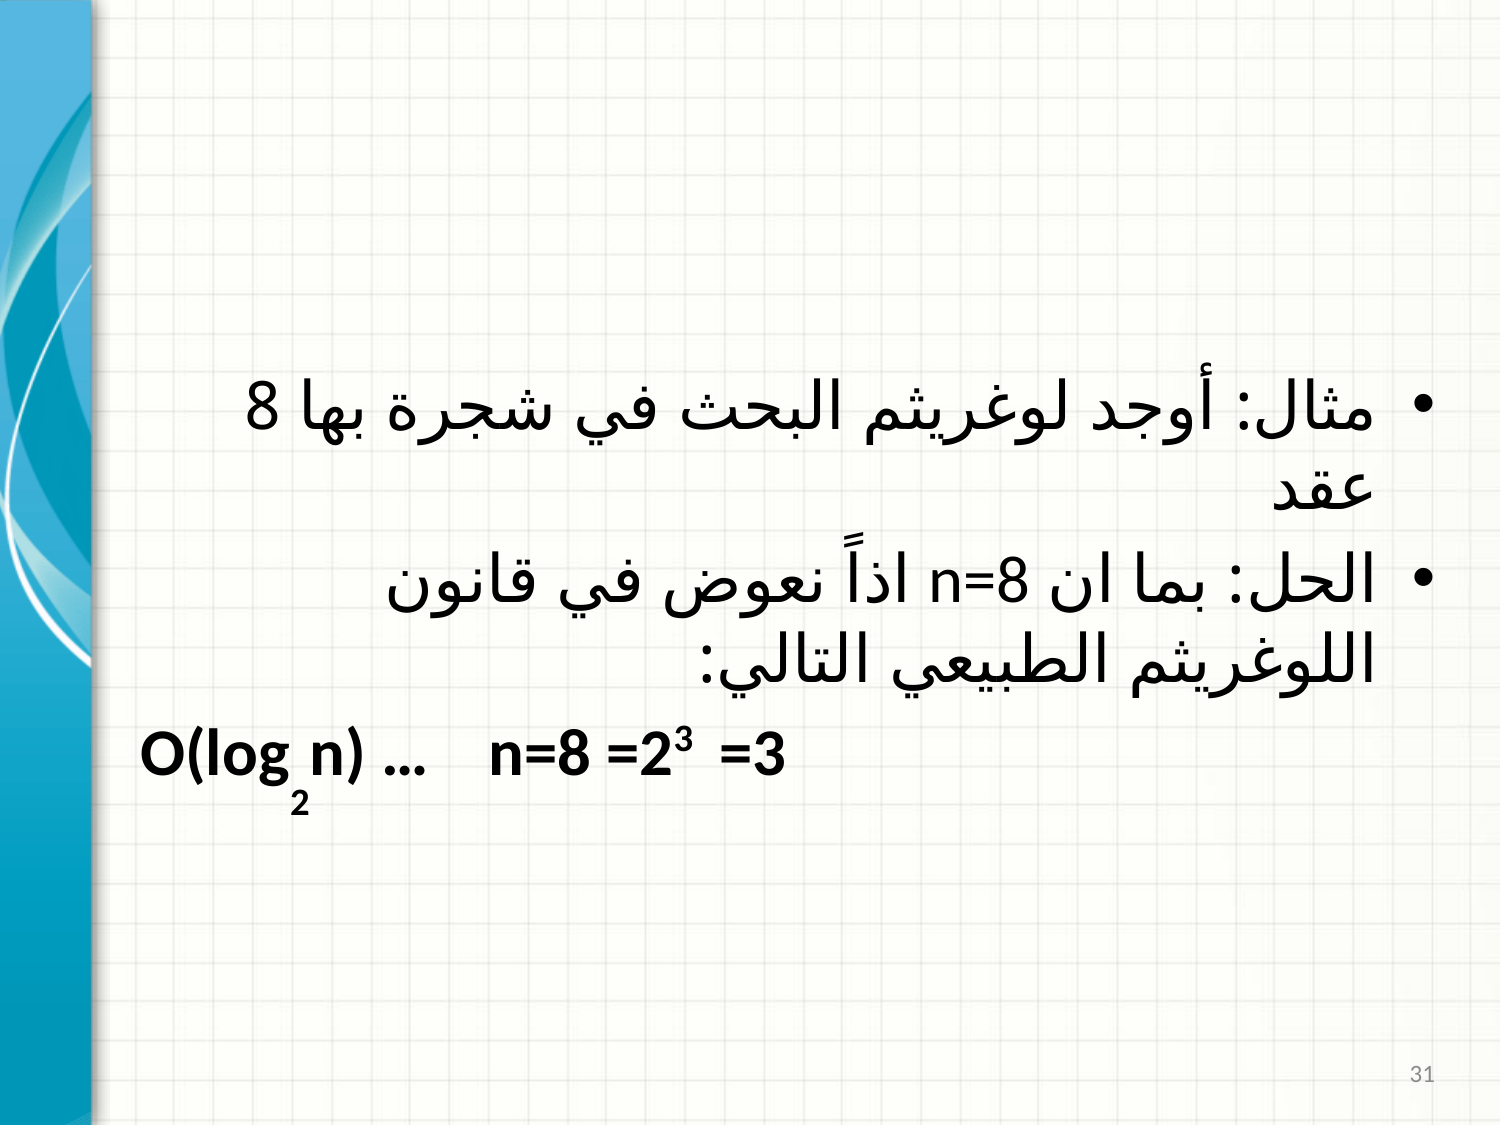

#

مثال: أوجد لوغريثم البحث في شجرة بها 8 عقد
الحل: بما ان n=8 اذاً نعوض في قانون اللوغريثم الطبيعي التالي:
O(log2n) …    n=8 =23   =3

31